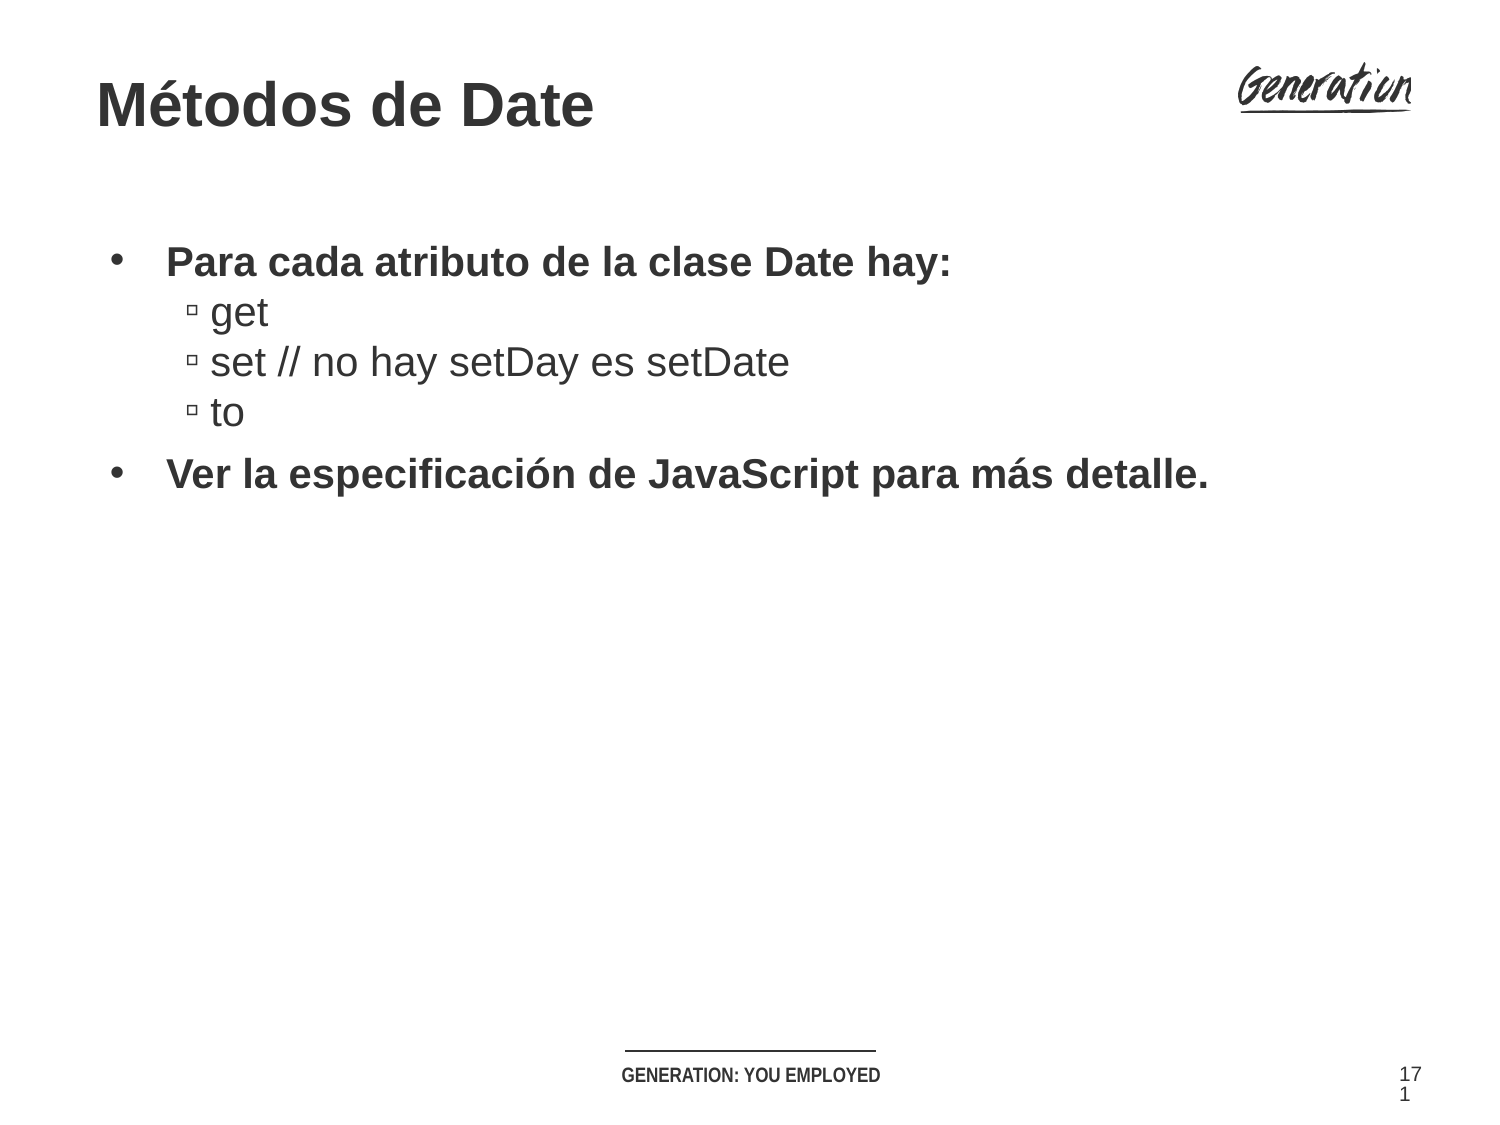

Métodos de Date
Para cada atributo de la clase Date hay:
get
set // no hay setDay es setDate
to
Ver la especificación de JavaScript para más detalle.